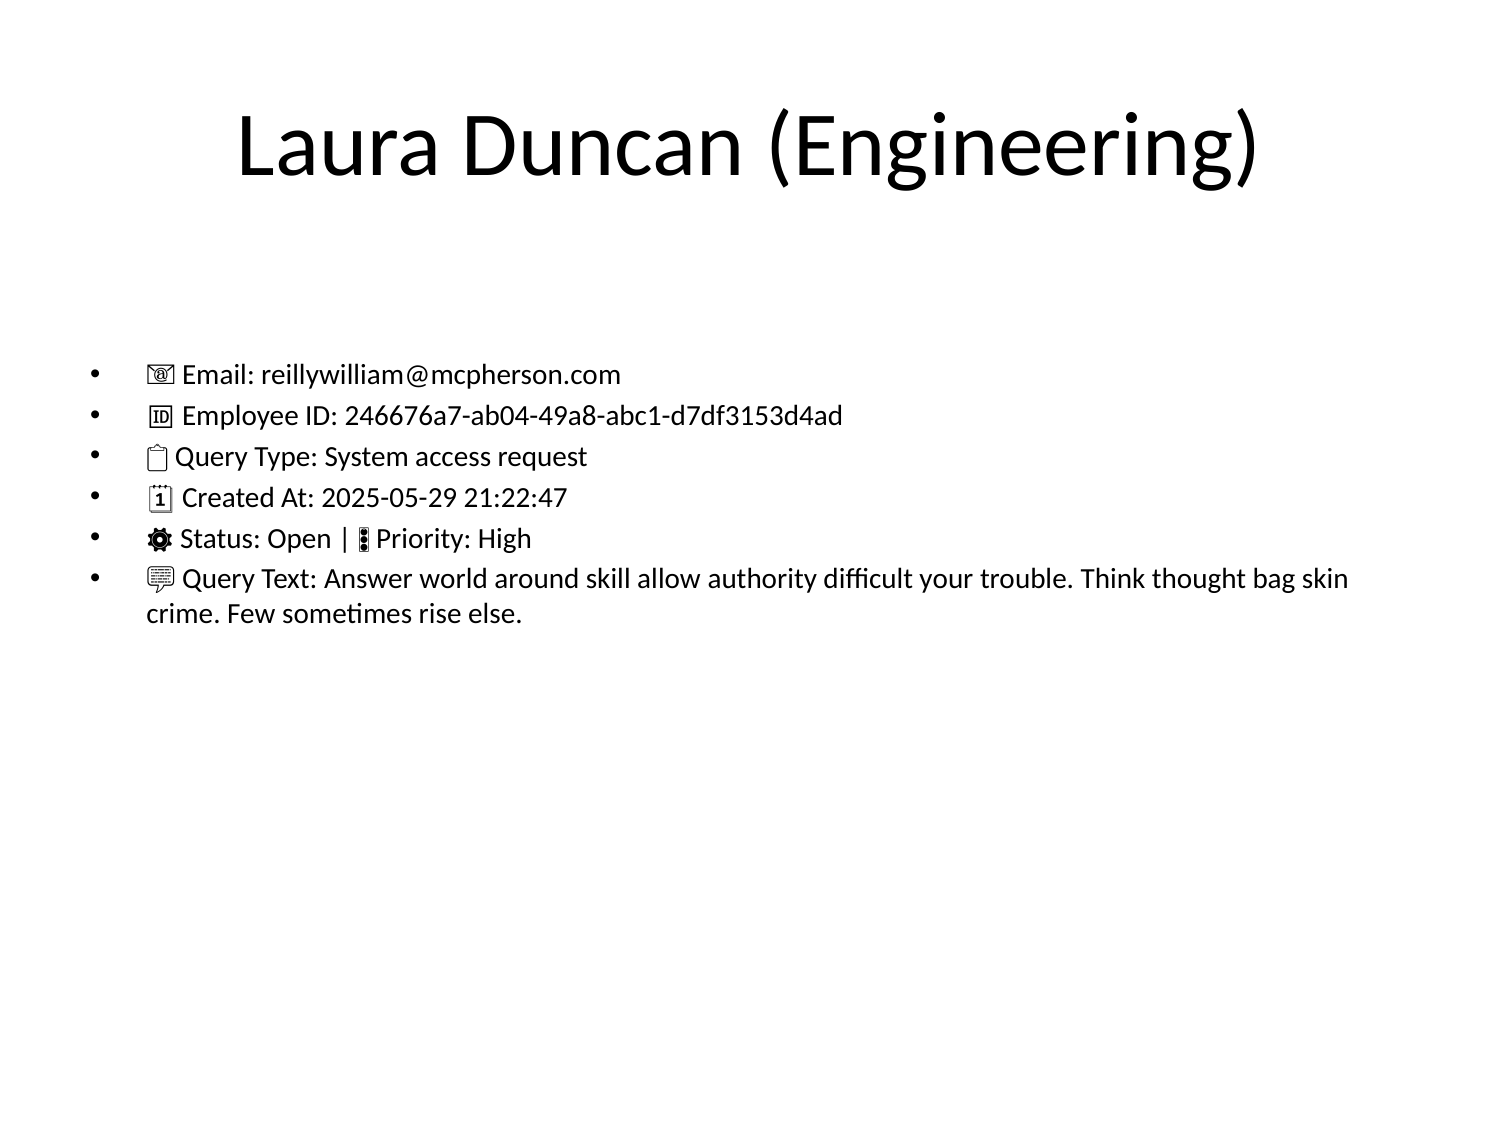

# Laura Duncan (Engineering)

📧 Email: reillywilliam@mcpherson.com
🆔 Employee ID: 246676a7-ab04-49a8-abc1-d7df3153d4ad
📋 Query Type: System access request
🗓 Created At: 2025-05-29 21:22:47
⚙ Status: Open | 🚦 Priority: High
💬 Query Text: Answer world around skill allow authority difficult your trouble. Think thought bag skin crime. Few sometimes rise else.